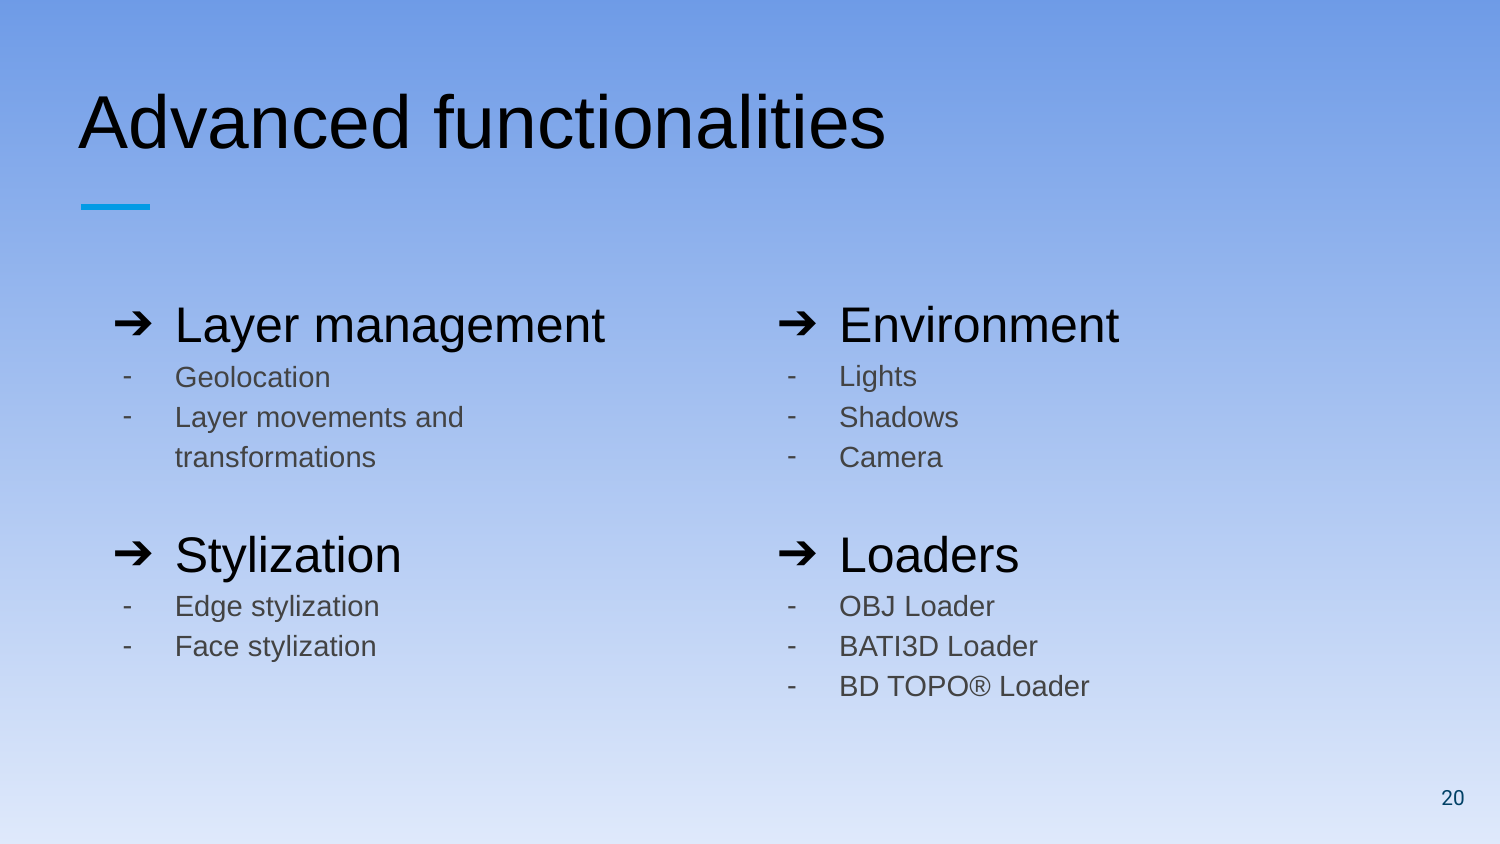

# Advanced functionalities
Layer management
Geolocation
Layer movements and transformations

Stylization
Edge stylization
Face stylization
Environment
Lights
Shadows
Camera

Loaders
OBJ Loader
BATI3D Loader
BD TOPO® Loader
20